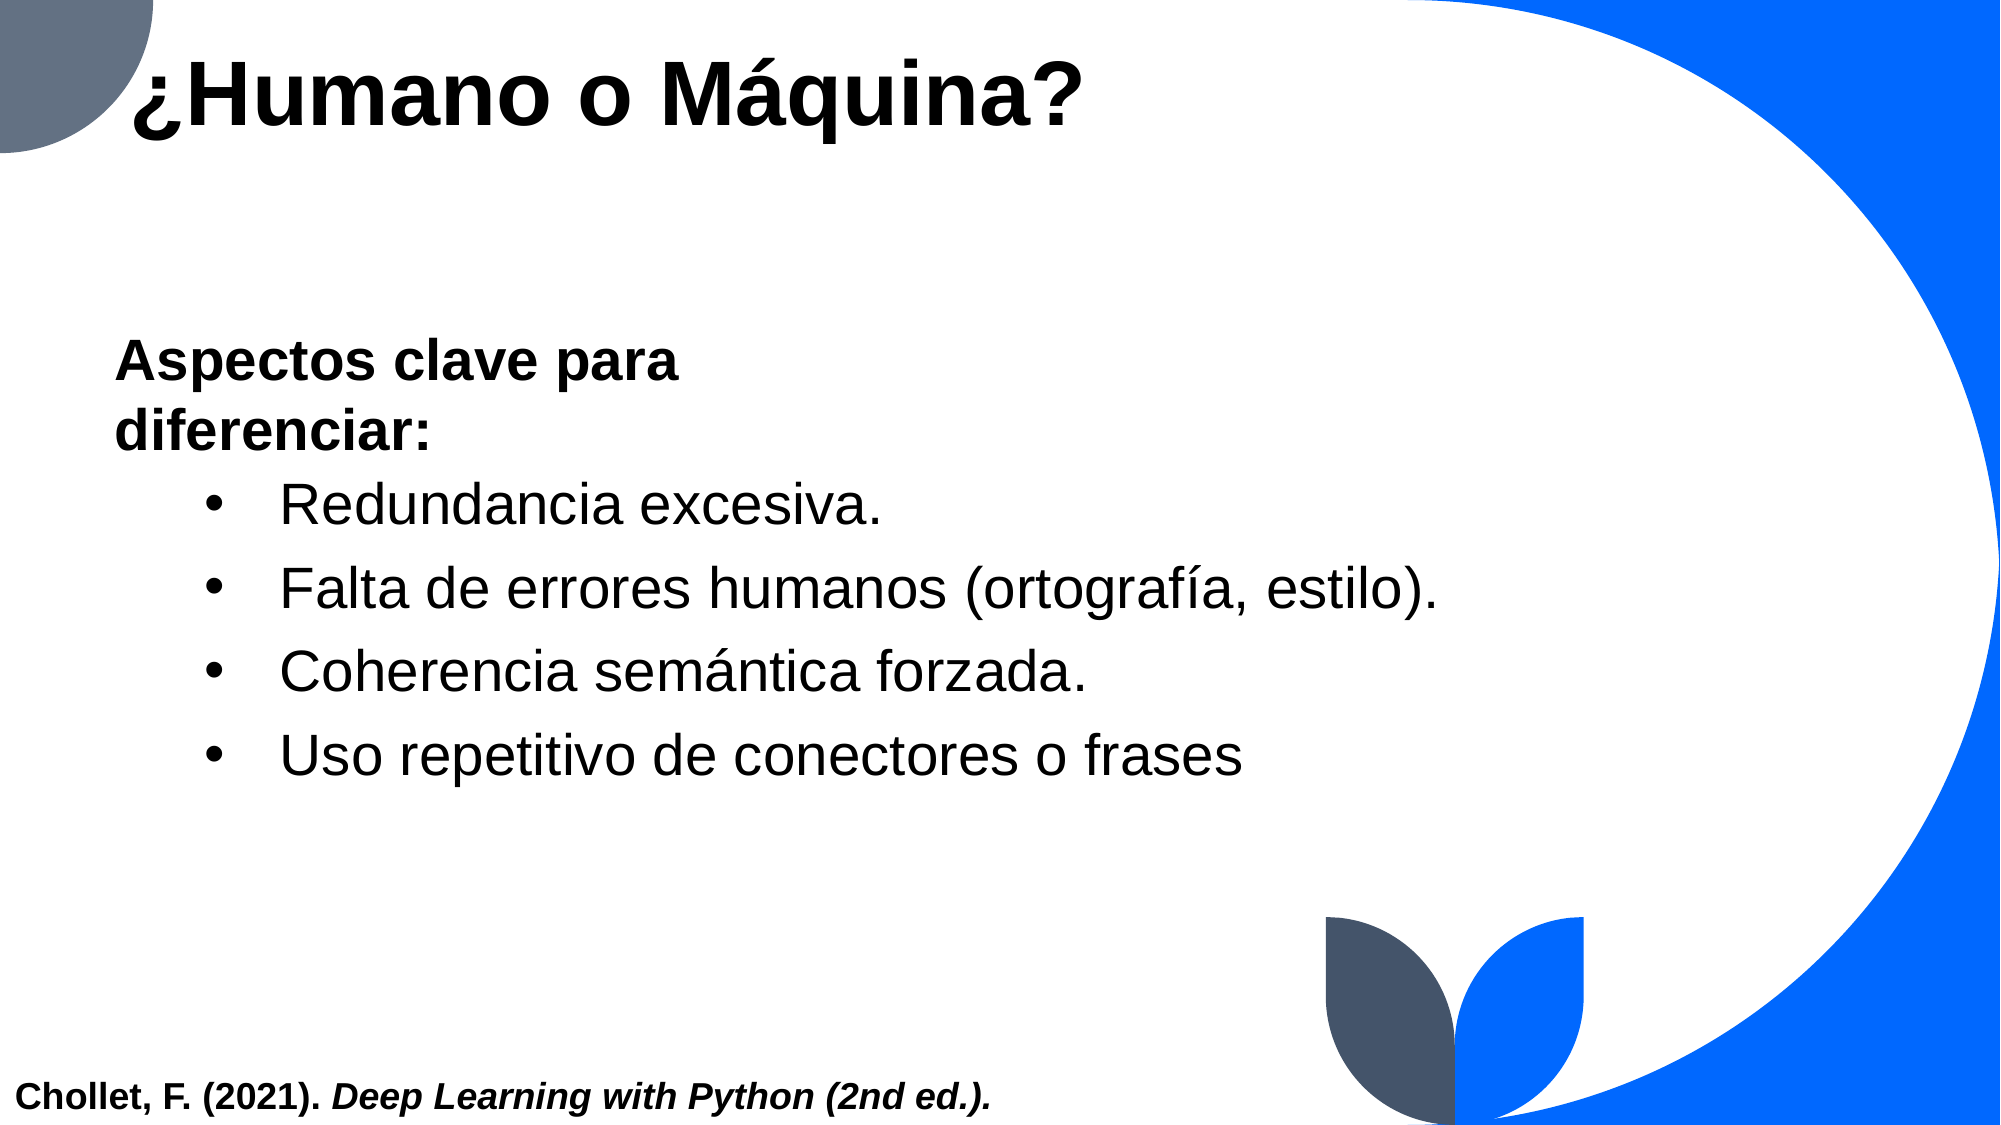

# ¿Humano o Máquina?
Aspectos clave para diferenciar:
Redundancia excesiva.
Falta de errores humanos (ortografía, estilo).
Coherencia semántica forzada.
Uso repetitivo de conectores o frases

Chollet, F. (2021). Deep Learning with Python (2nd ed.).